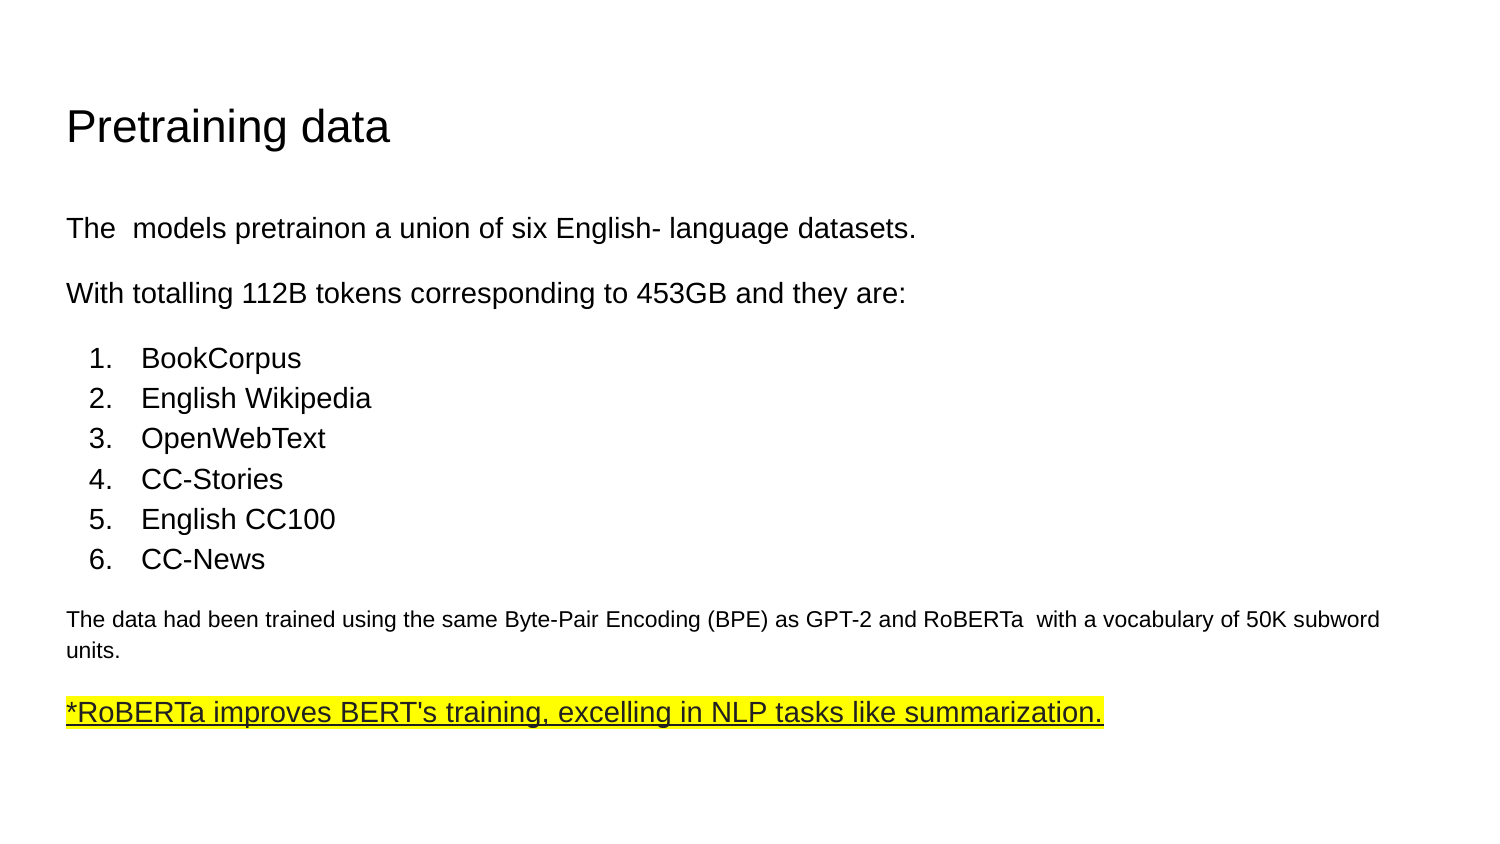

# Pretraining data

The  models pretrainon a union of six English- language datasets.
With totalling 112B tokens corresponding to 453GB and they are:
BookCorpus
English Wikipedia
OpenWebText
CC-Stories
English CC100
CC-News
The data had been trained using the same Byte-Pair Encoding (BPE) as GPT-2 and RoBERTa  with a vocabulary of 50K subword units.
*RoBERTa improves BERT's training, excelling in NLP tasks like summarization.